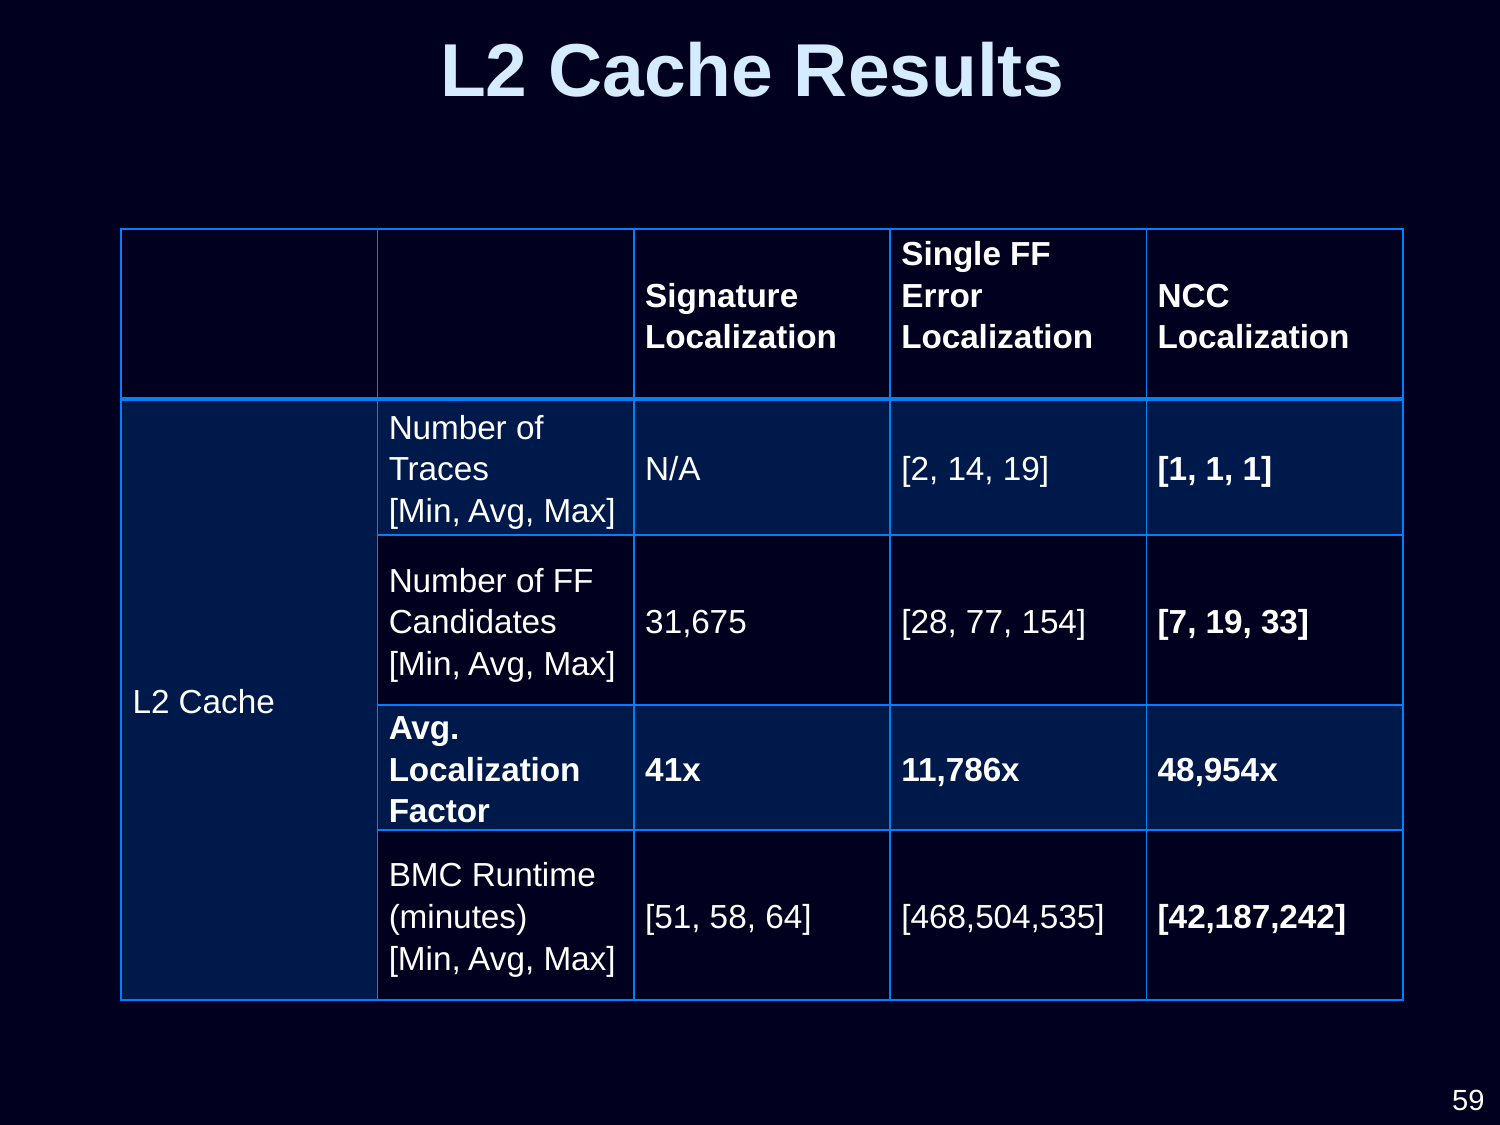

L2 Cache Results
|  |  | Signature Localization | Single FF Error Localization | NCC Localization |
| --- | --- | --- | --- | --- |
| L2 Cache | Number of Traces [Min, Avg, Max] | N/A | [2, 14, 19] | [1, 1, 1] |
|  | Number of FF Candidates [Min, Avg, Max] | 31,675 | [28, 77, 154] | [7, 19, 33] |
|  | Avg. Localization Factor | 41x | 11,786x | 48,954x |
|  | BMC Runtime (minutes) [Min, Avg, Max] | [51, 58, 64] | [468,504,535] | [42,187,242] |
59